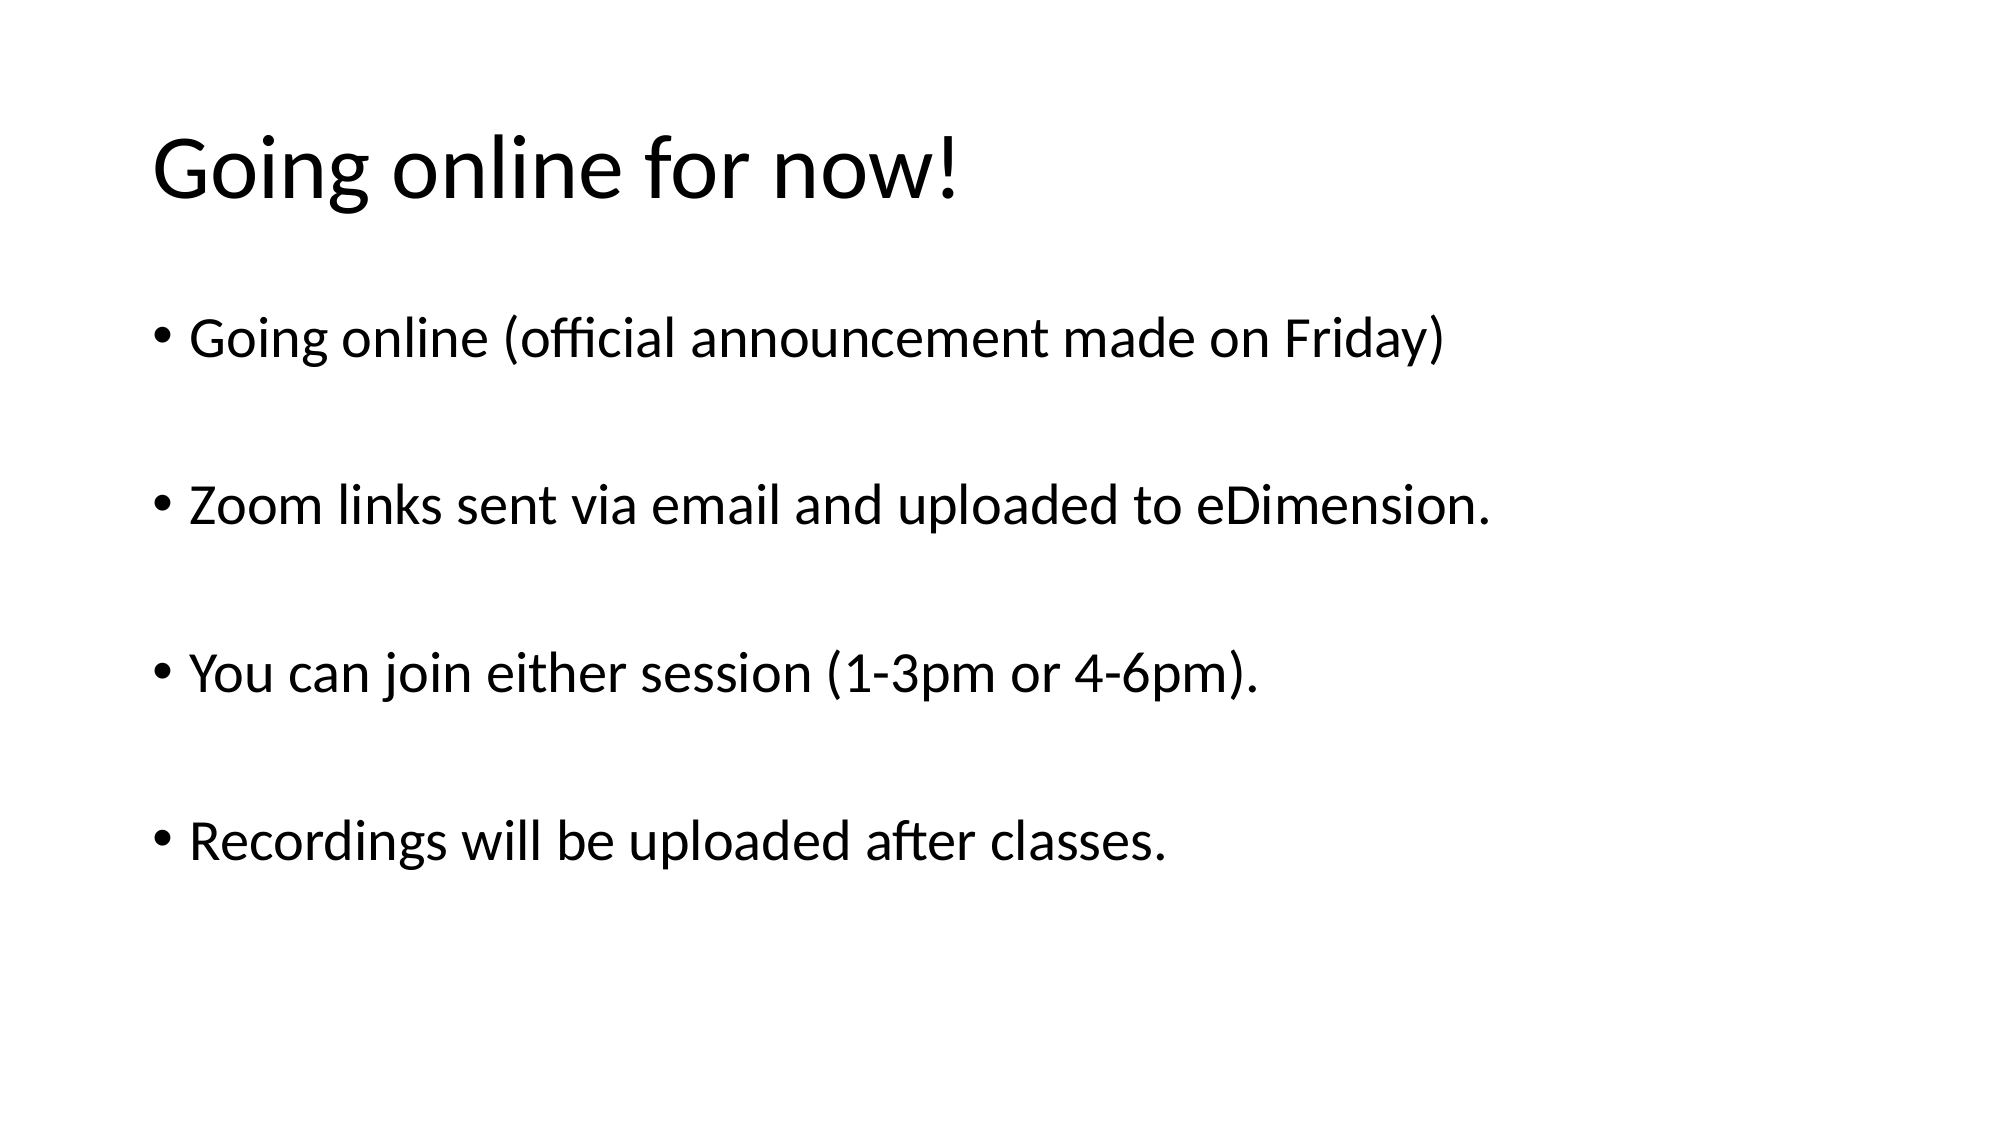

# Going online for now!
Going online (official announcement made on Friday)

Zoom links sent via email and uploaded to eDimension.

You can join either session (1-3pm or 4-6pm).

Recordings will be uploaded after classes.